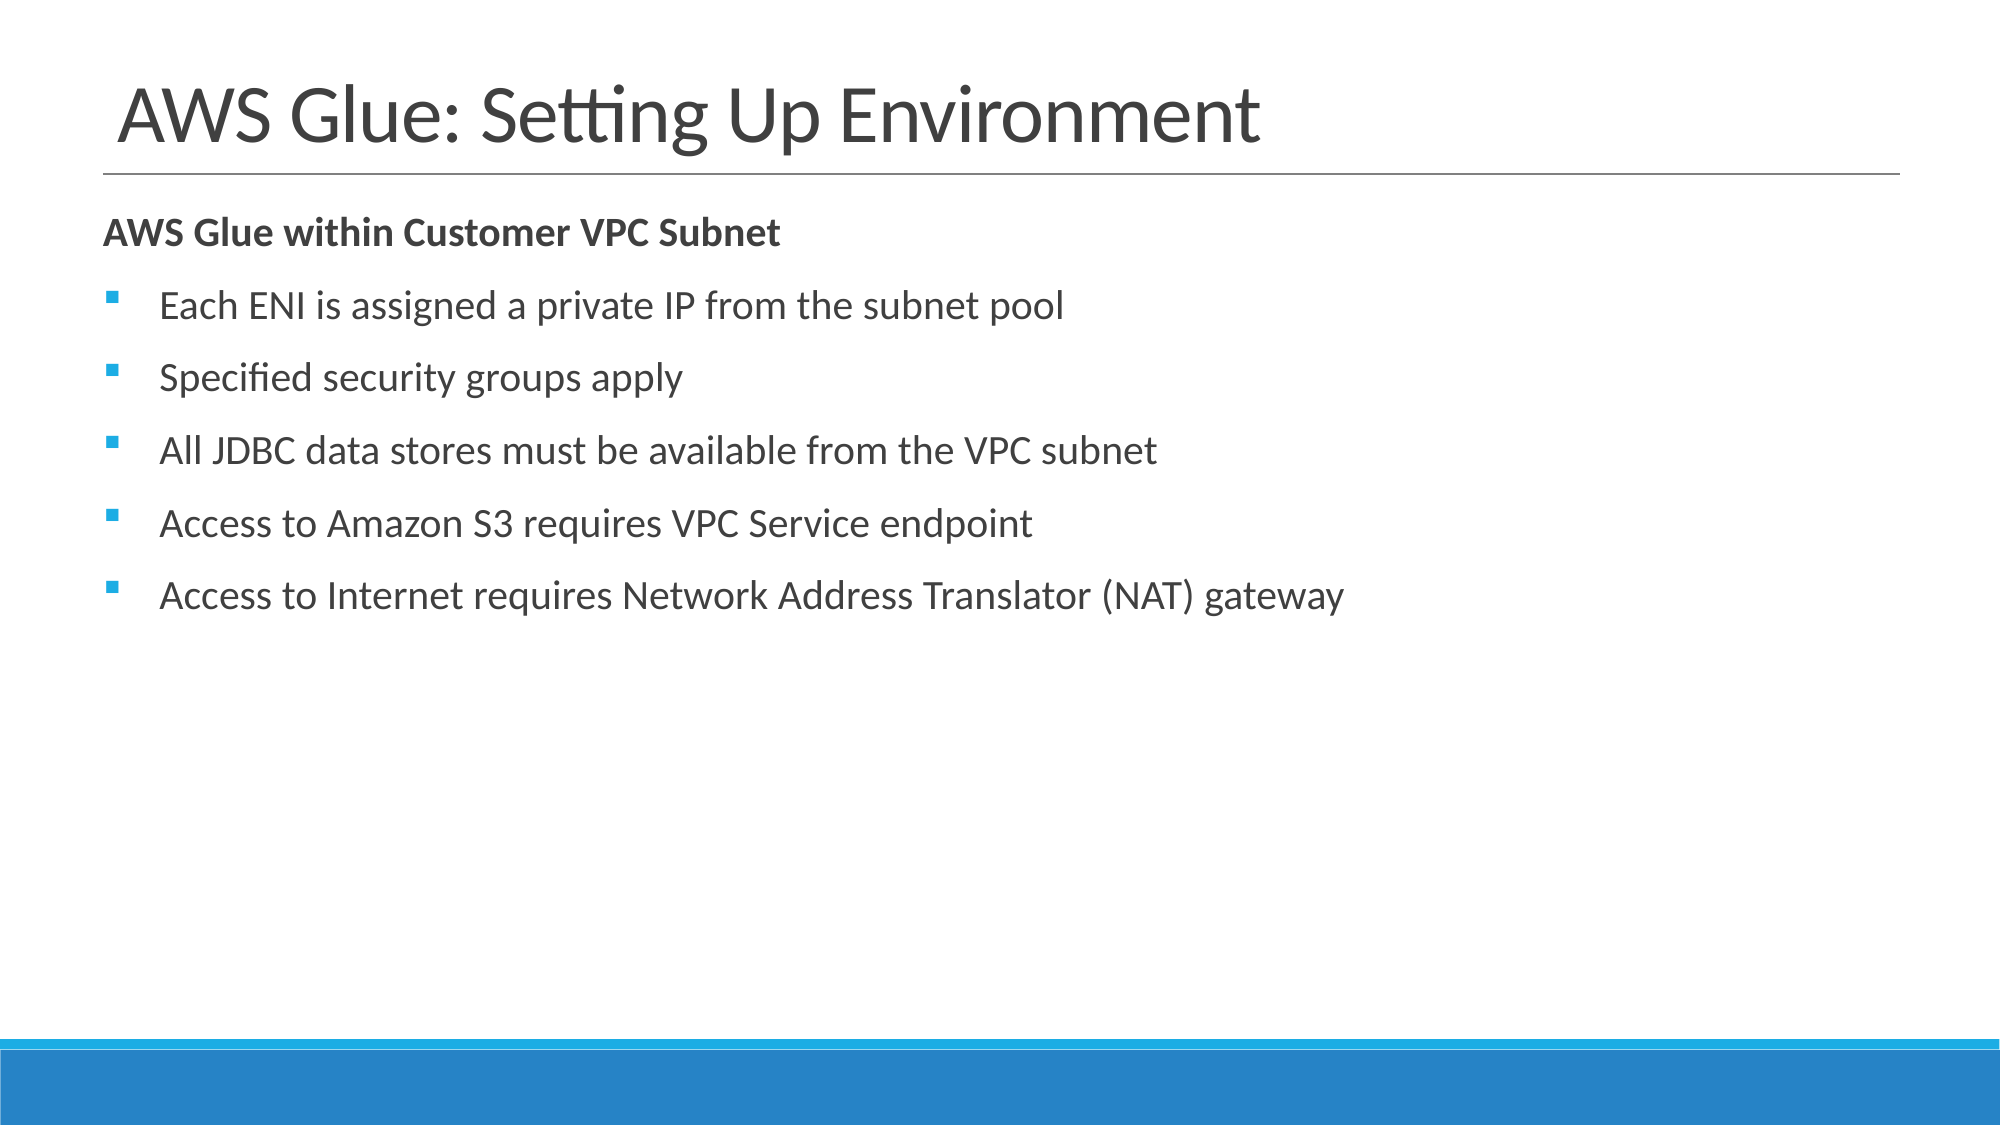

# AWS Glue: Setting Up Environment
AWS Glue within Customer VPC Subnet
Each ENI is assigned a private IP from the subnet pool
Specified security groups apply
All JDBC data stores must be available from the VPC subnet
Access to Amazon S3 requires VPC Service endpoint
Access to Internet requires Network Address Translator (NAT) gateway